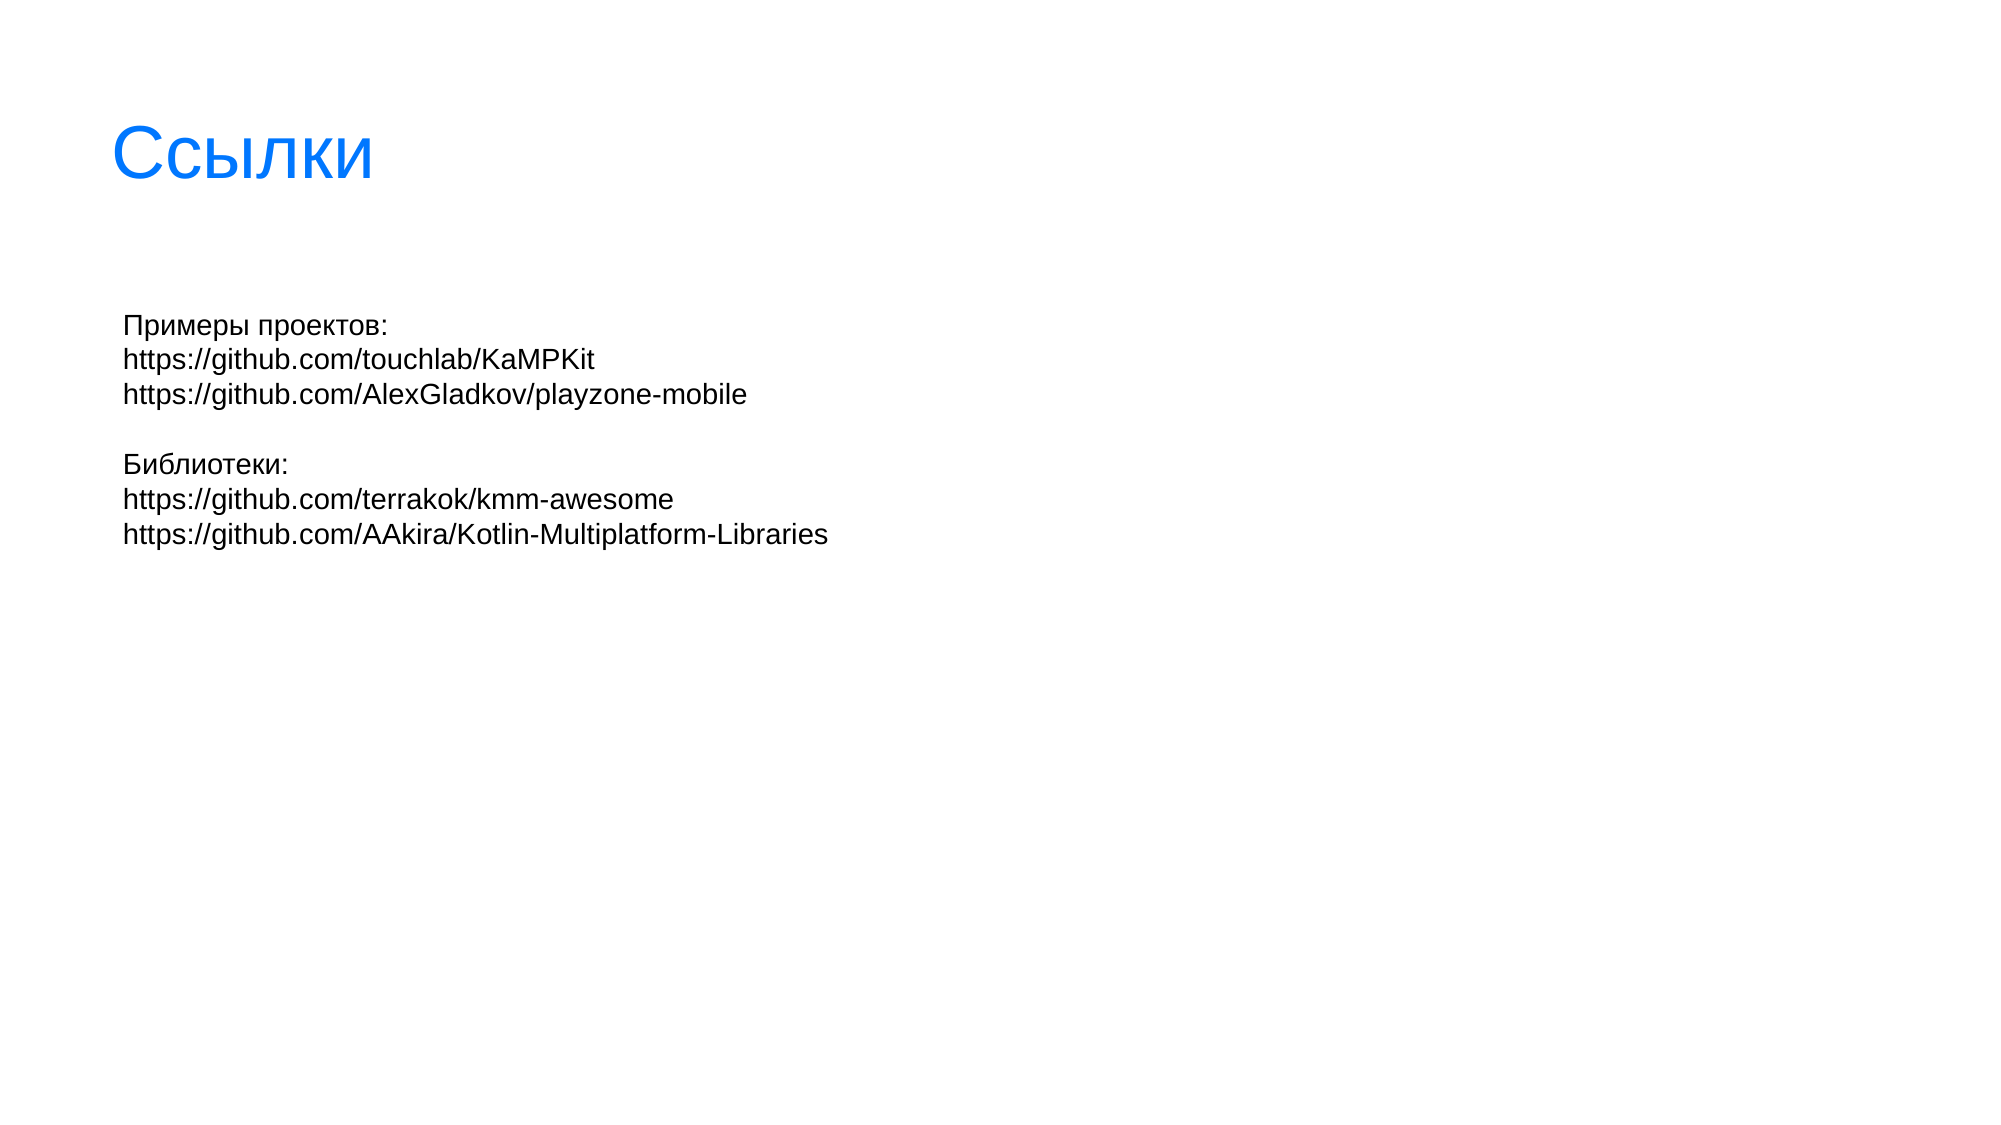

# Ссылки
Примеры проектов:
https://github.com/touchlab/KaMPKit
https://github.com/AlexGladkov/playzone-mobile

Библиотеки:
https://github.com/terrakok/kmm-awesome
https://github.com/AAkira/Kotlin-Multiplatform-Libraries